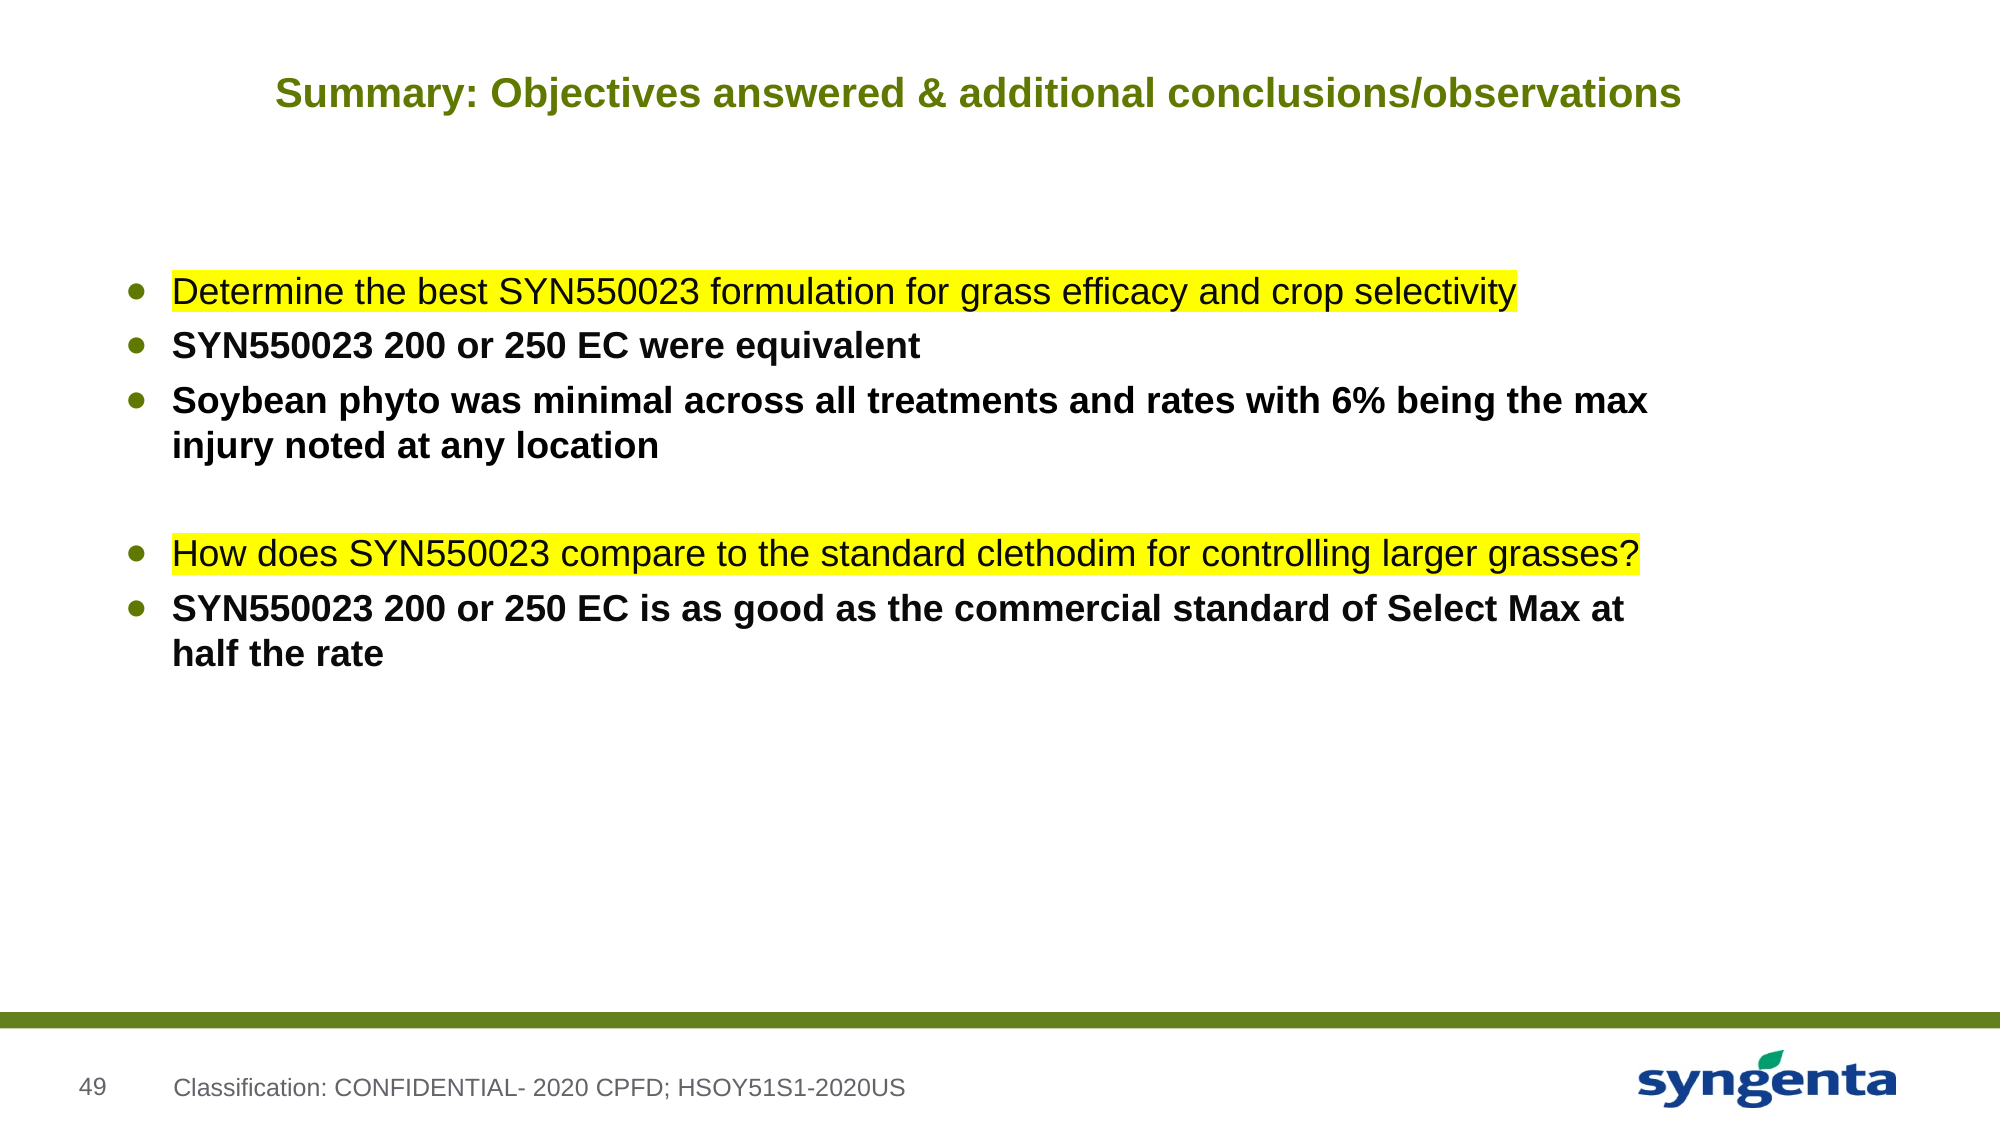

# Summary: Objectives answered & additional conclusions/observations

Determine the best SYN550023 formulation for grass efficacy and crop selectivity
SYN550023 200 or 250 EC were equivalent
Soybean phyto was minimal across all treatments and rates with 6% being the max injury noted at any location

How does SYN550023 compare to the standard clethodim for controlling larger grasses?
SYN550023 200 or 250 EC is as good as the commercial standard of Select Max at half the rate
Classification: CONFIDENTIAL- 2020 CPFD; HSOY51S1-2020US